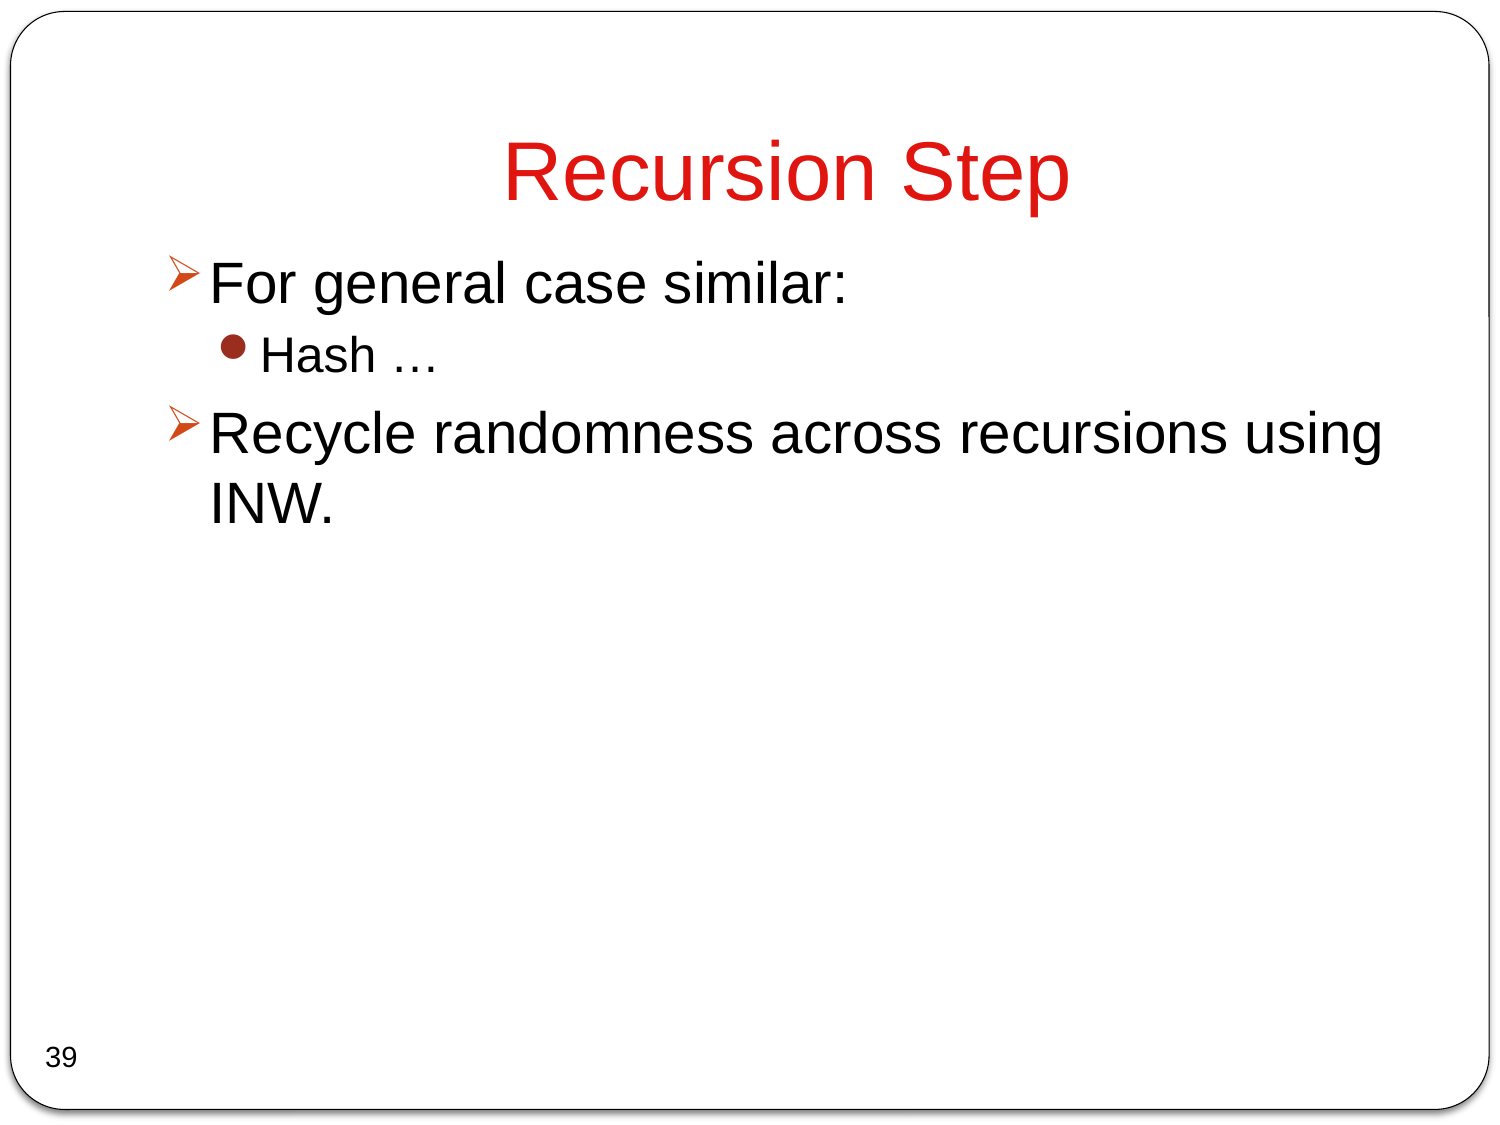

# Recursion Step
For general case similar:
Hash …
Recycle randomness across recursions using INW.
39